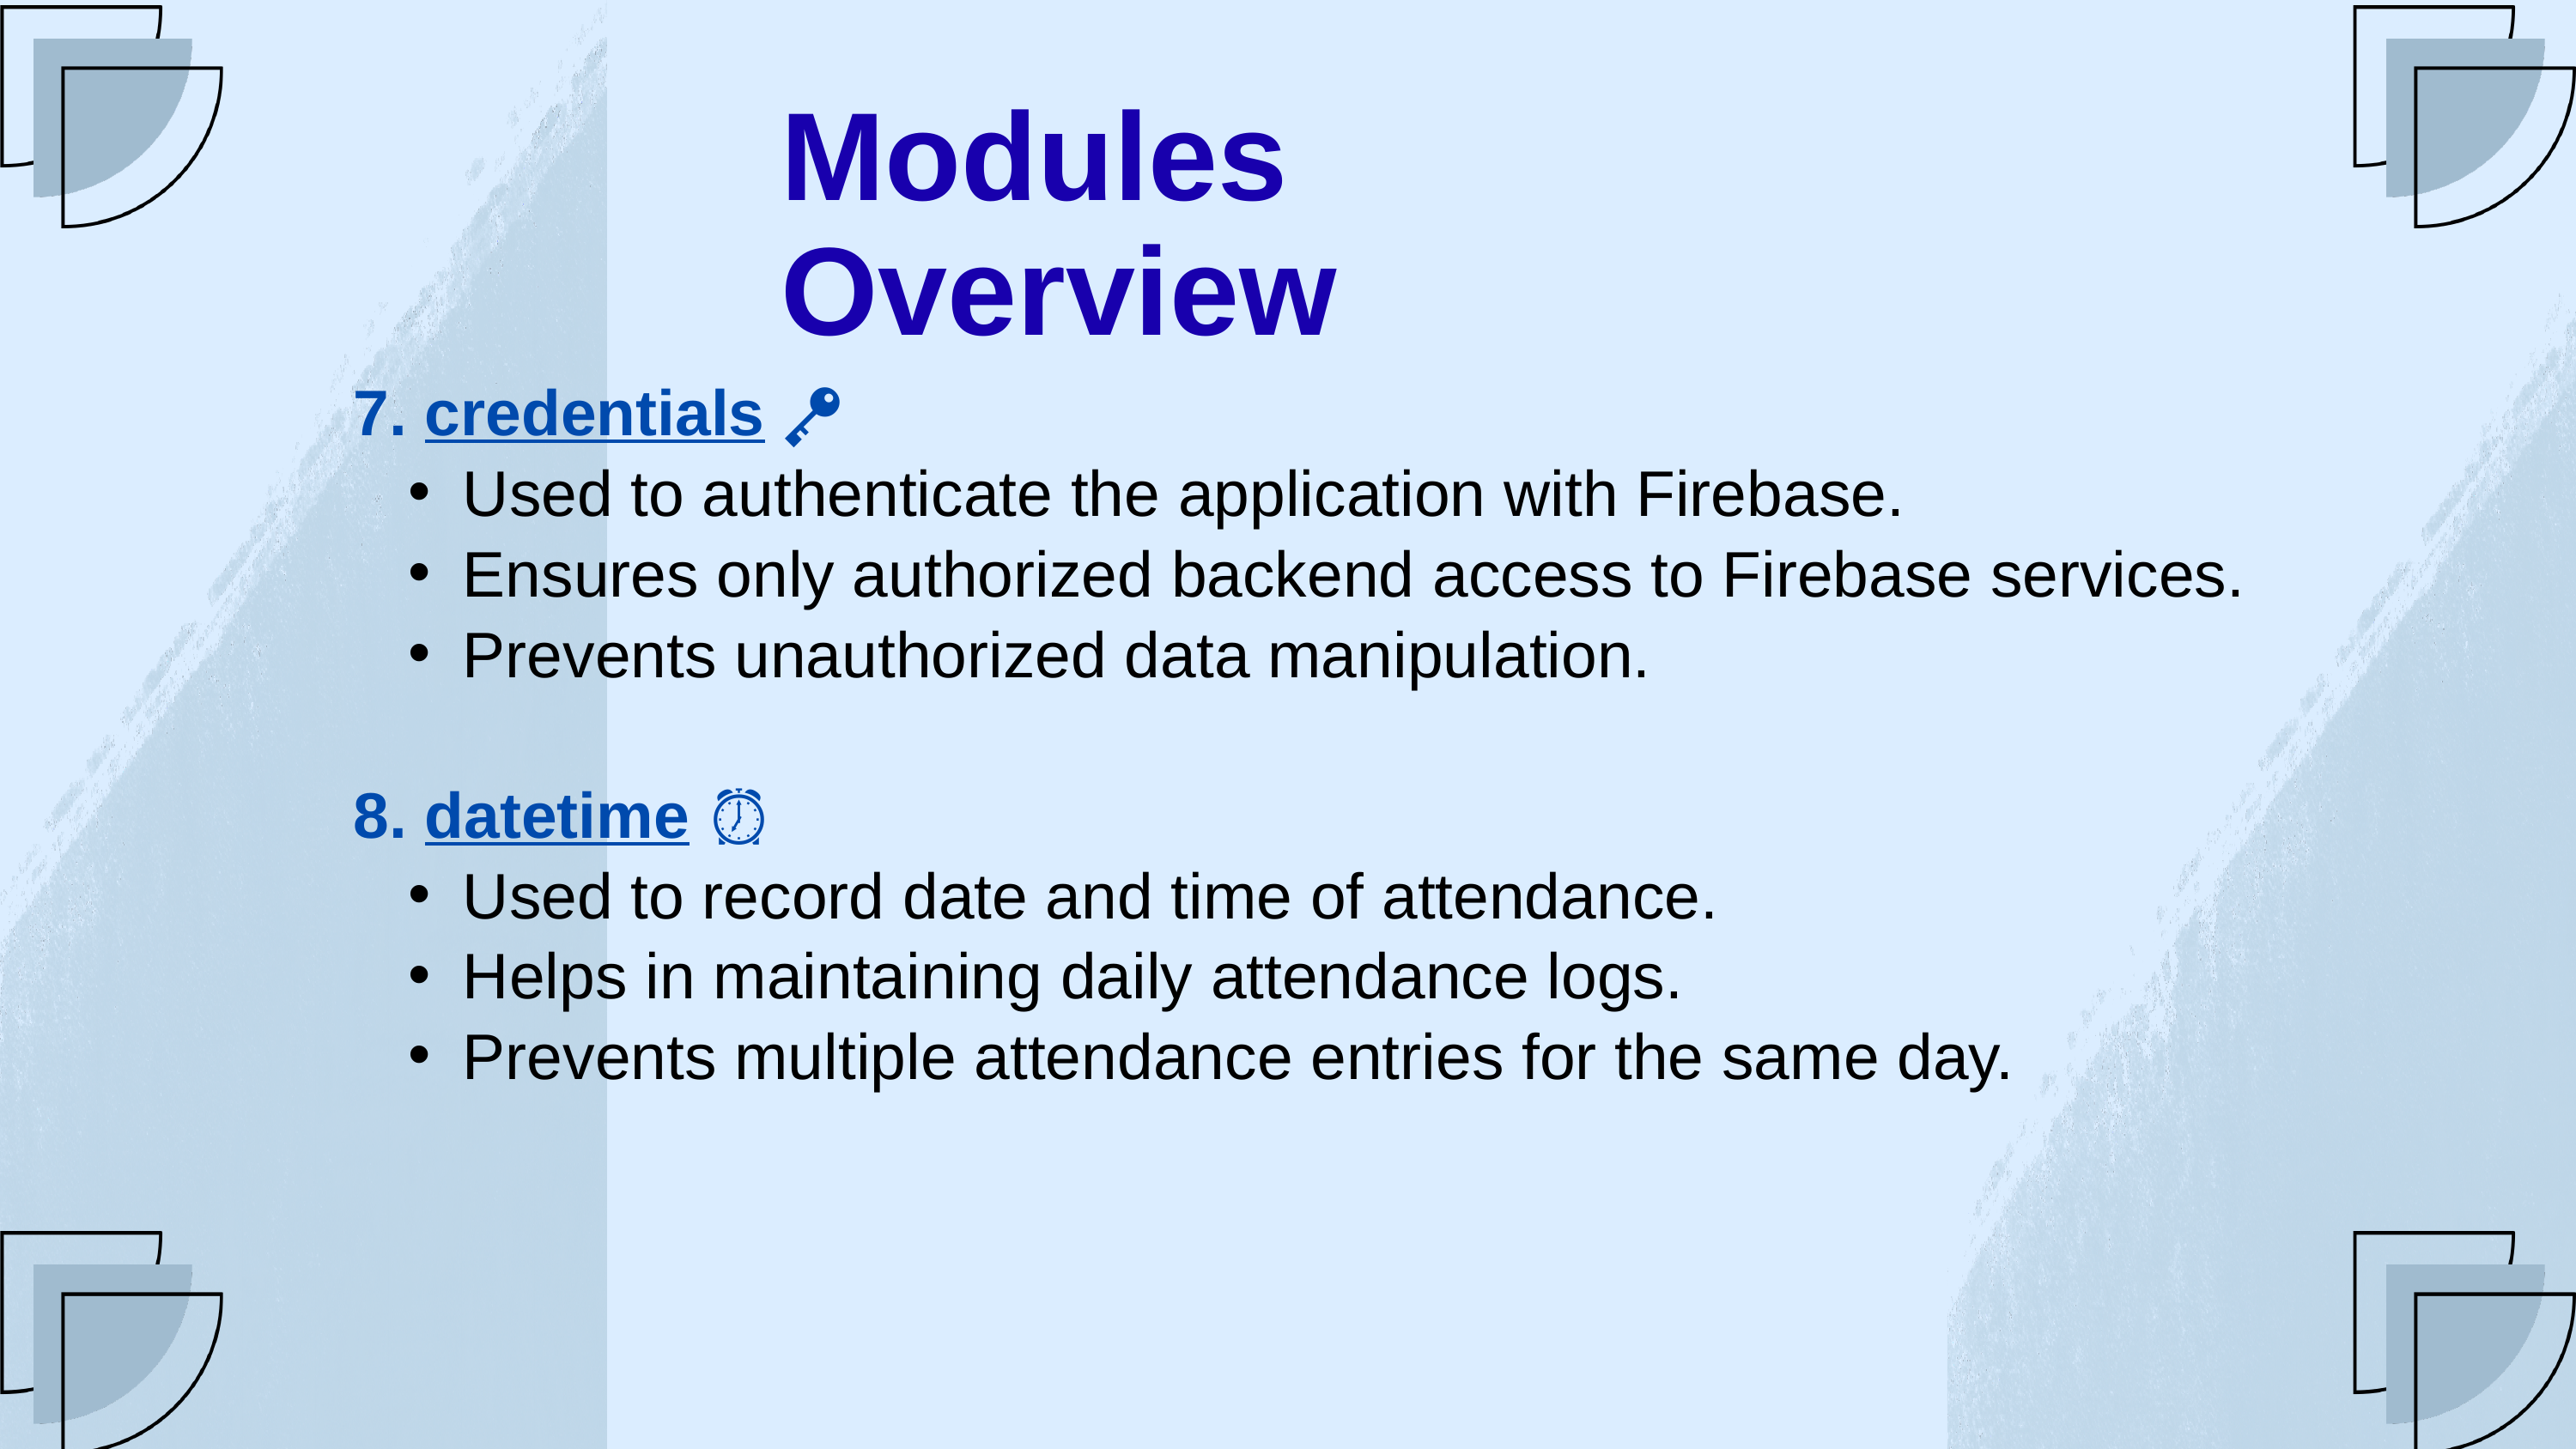

Modules Overview

7. credentials 🔑
Used to authenticate the application with Firebase.
Ensures only authorized backend access to Firebase services.
Prevents unauthorized data manipulation.

8. datetime ⏰
Used to record date and time of attendance.
Helps in maintaining daily attendance logs.
Prevents multiple attendance entries for the same day.